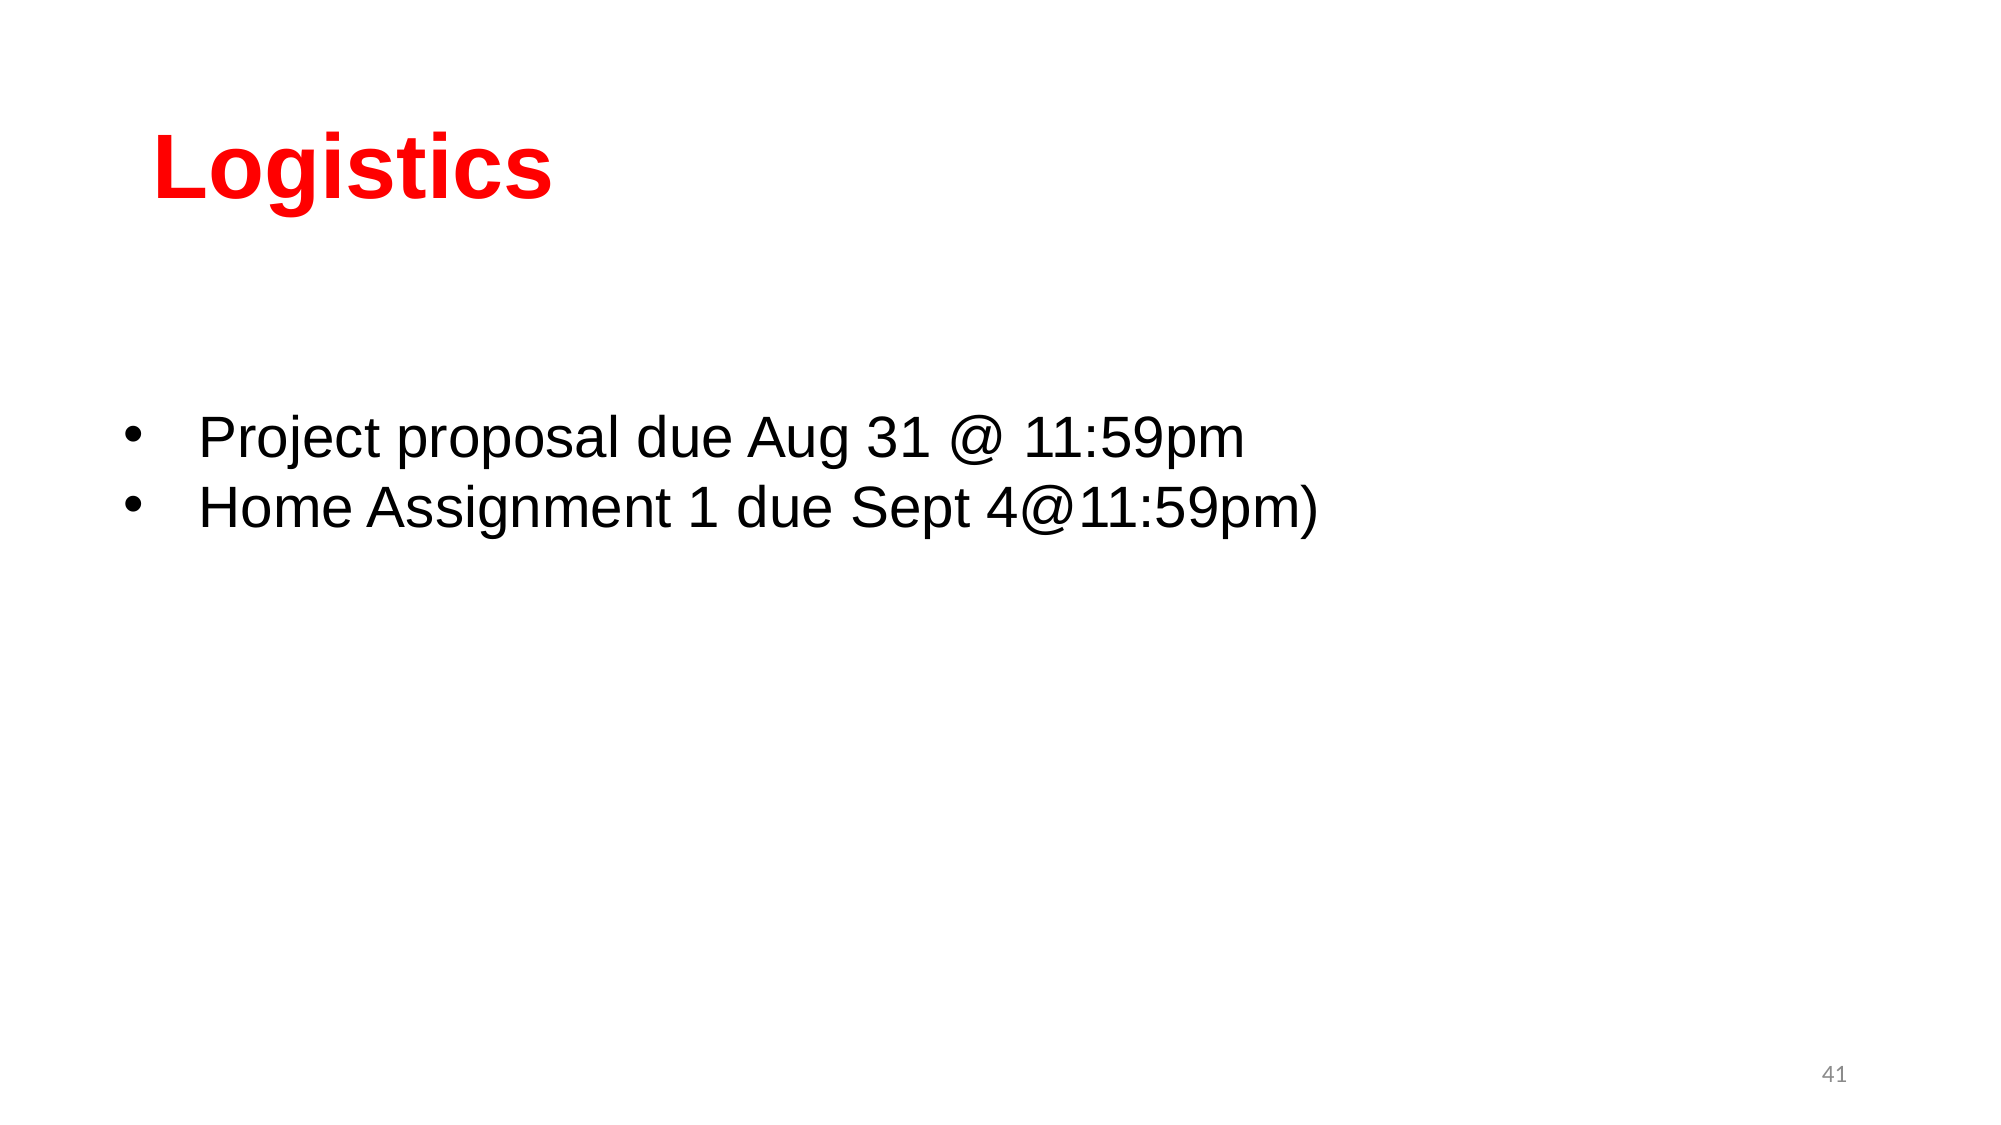

# Logistics
Project proposal due Aug 31 @ 11:59pm
Home Assignment 1 due Sept 4@11:59pm)

41